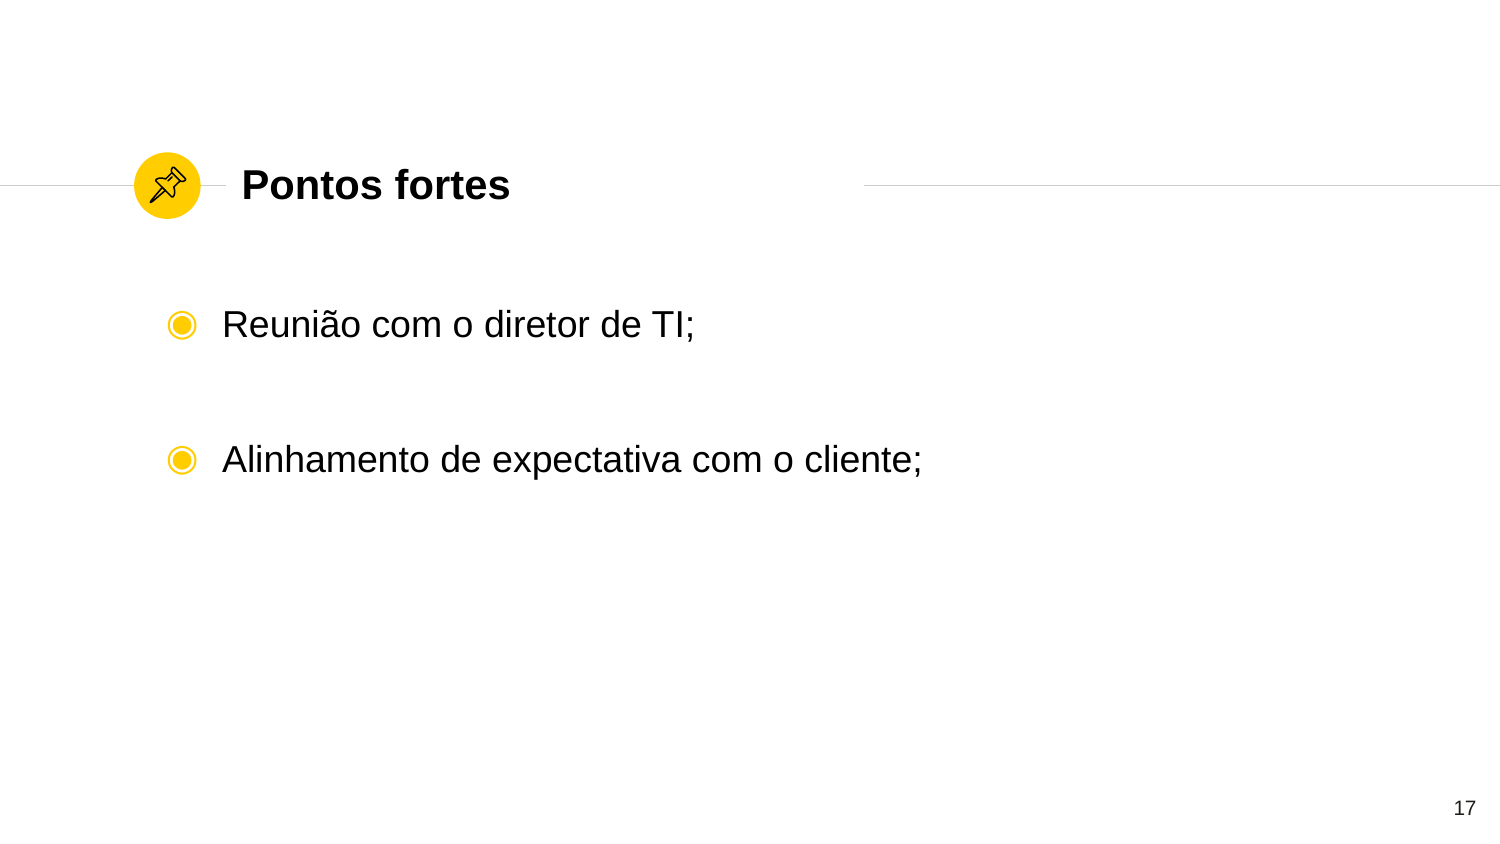

# Pontos fortes

Reunião com o diretor de TI;
Alinhamento de expectativa com o cliente;

17